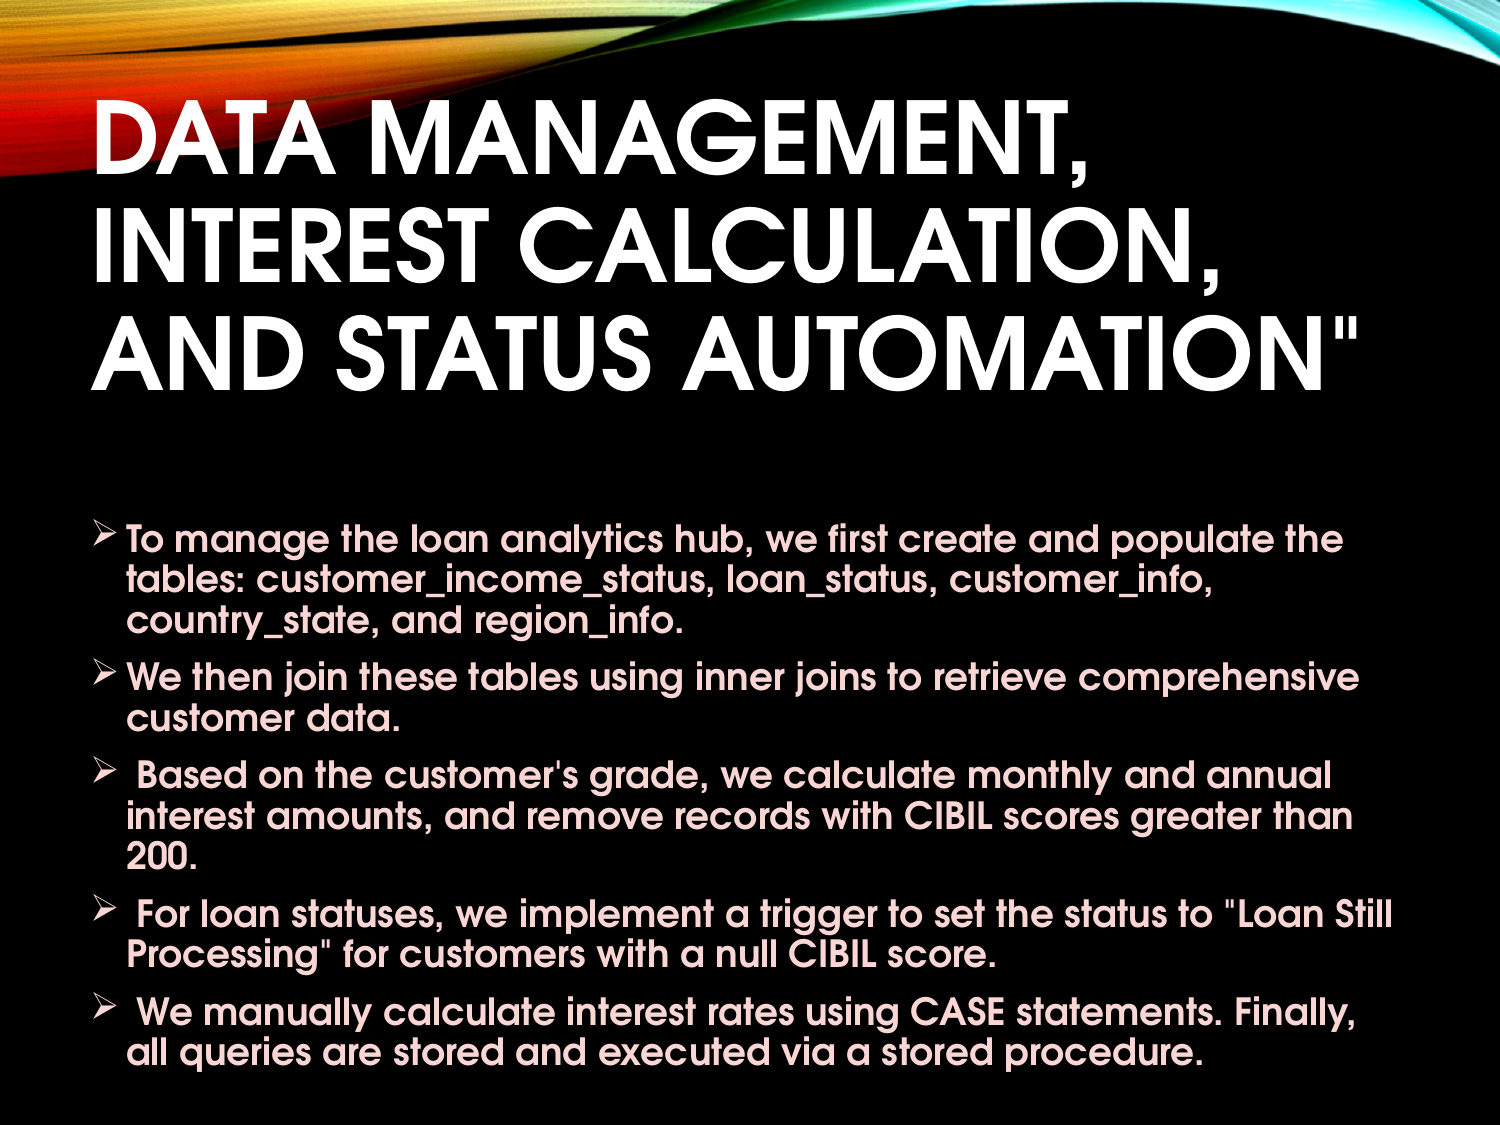

# Data Management, Interest Calculation, and Status Automation"
To manage the loan analytics hub, we first create and populate the tables: customer_income_status, loan_status, customer_info, country_state, and region_info.
We then join these tables using inner joins to retrieve comprehensive customer data.
 Based on the customer's grade, we calculate monthly and annual interest amounts, and remove records with CIBIL scores greater than 200.
 For loan statuses, we implement a trigger to set the status to "Loan Still Processing" for customers with a null CIBIL score.
 We manually calculate interest rates using CASE statements. Finally, all queries are stored and executed via a stored procedure.